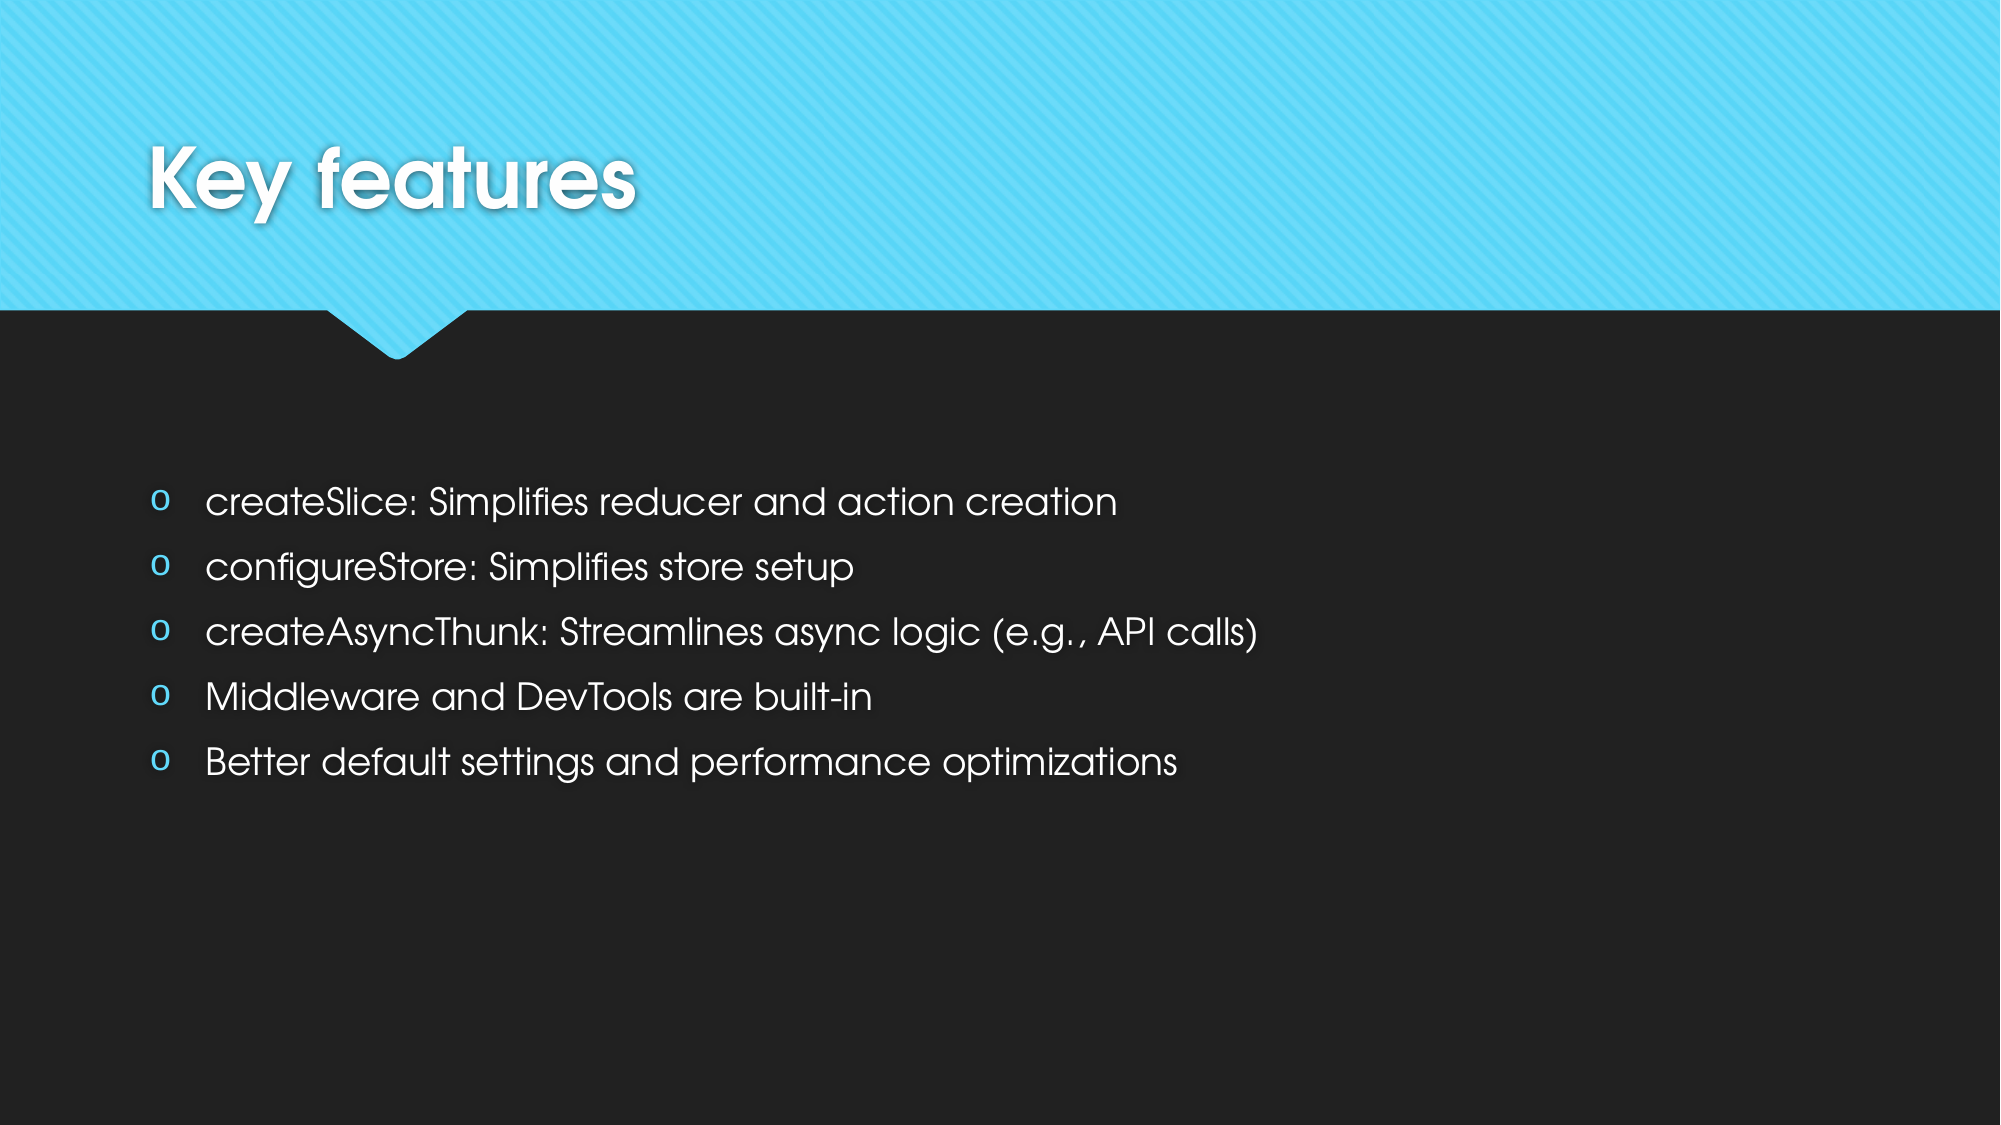

# Key features
createSlice: Simplifies reducer and action creation
configureStore: Simplifies store setup
createAsyncThunk: Streamlines async logic (e.g., API calls)
Middleware and DevTools are built-in
Better default settings and performance optimizations